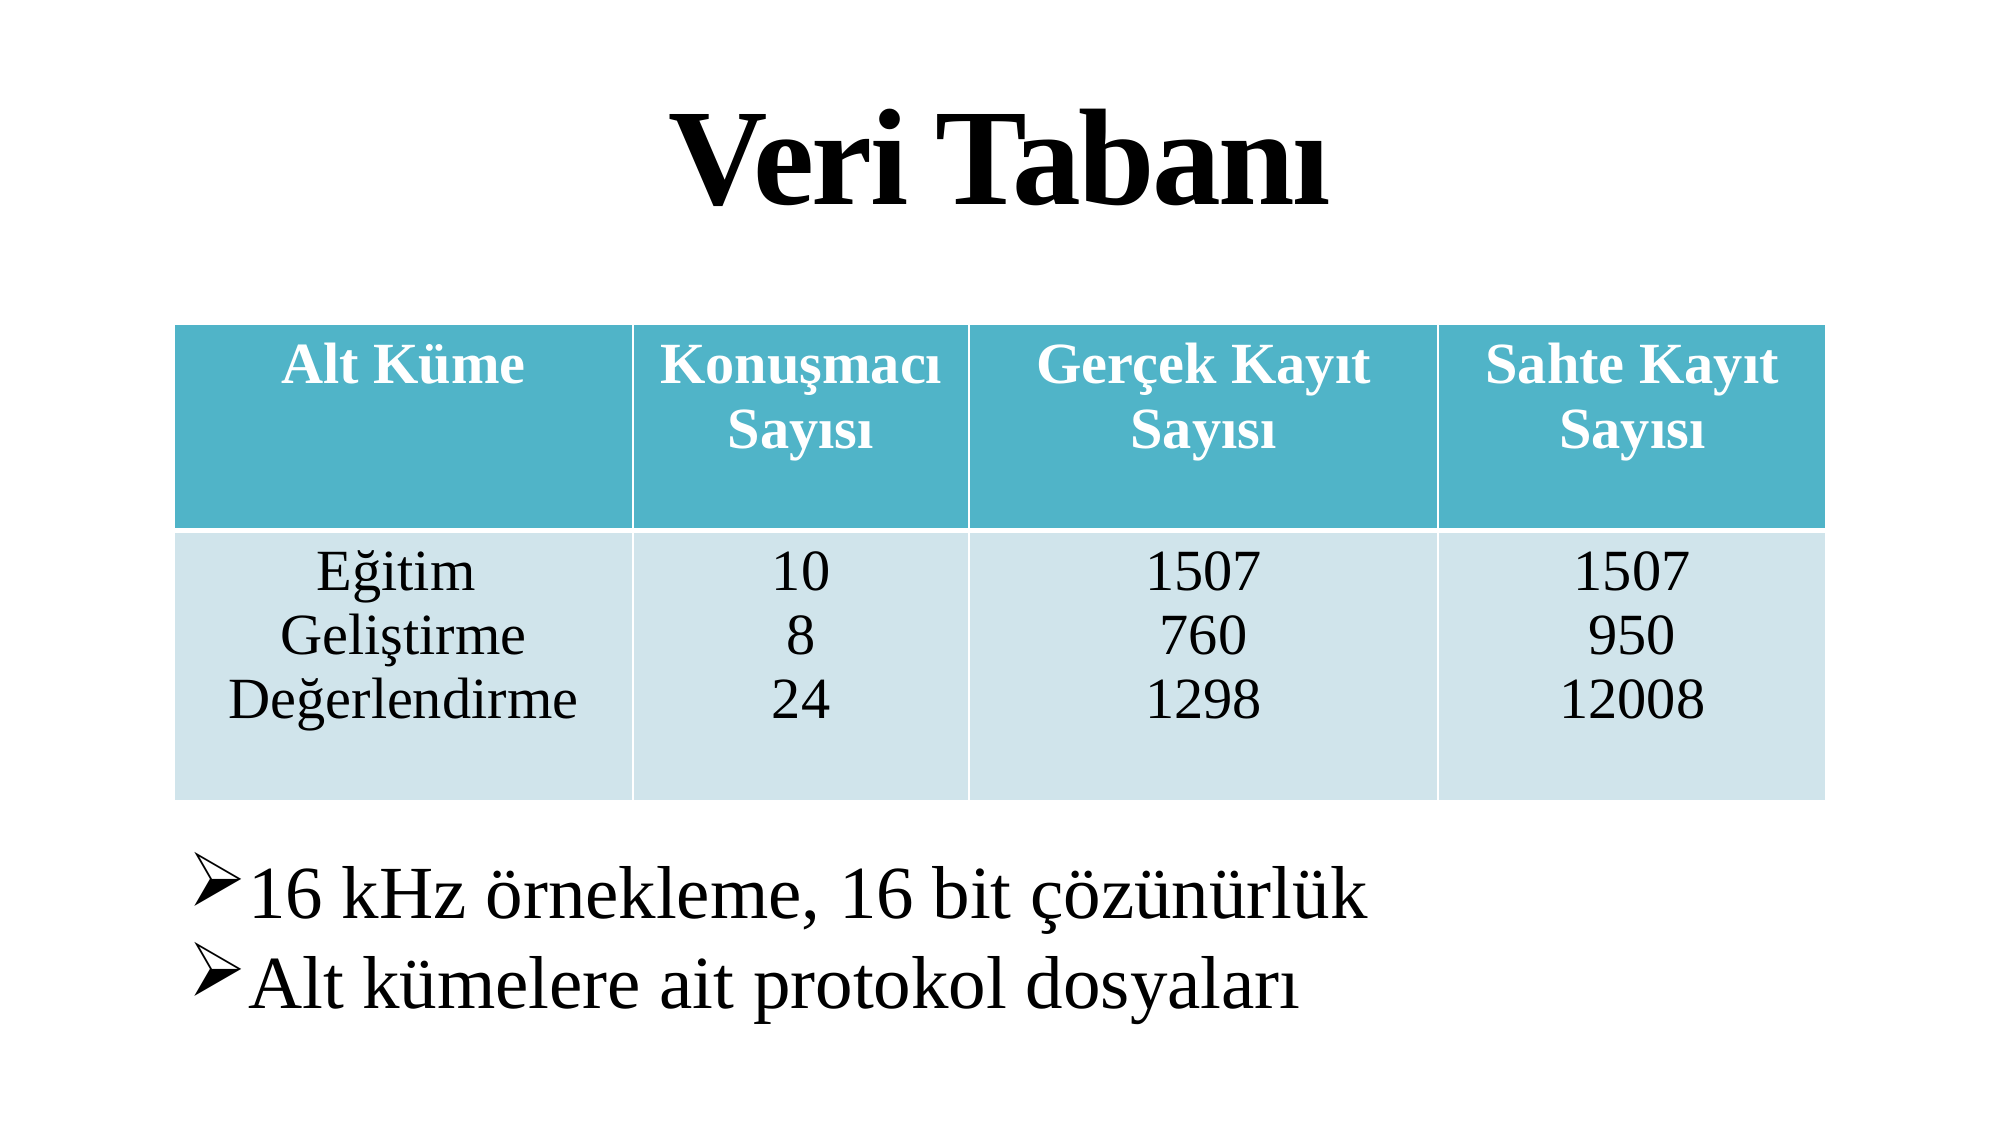

# Veri Tabanı
| Alt Küme | Konuşmacı Sayısı | Gerçek Kayıt Sayısı | Sahte Kayıt Sayısı |
| --- | --- | --- | --- |
| Eğitim Geliştirme Değerlendirme | 10 8 24 | 1507 760 1298 | 1507 950 12008 |

16 kHz örnekleme, 16 bit çözünürlük
Alt kümelere ait protokol dosyaları